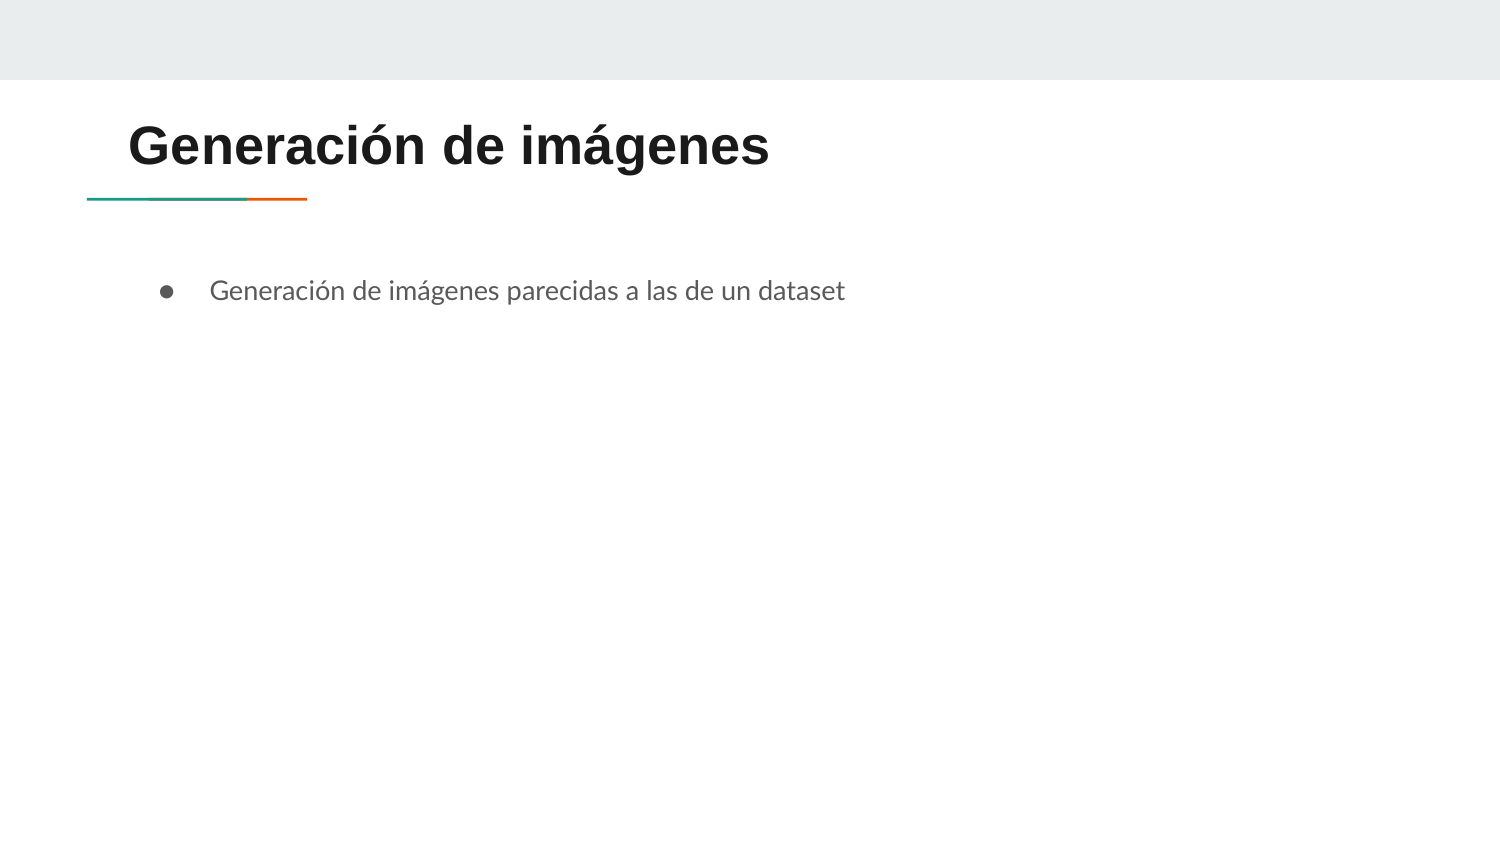

# Generación de imágenes
Generación de imágenes parecidas a las de un dataset